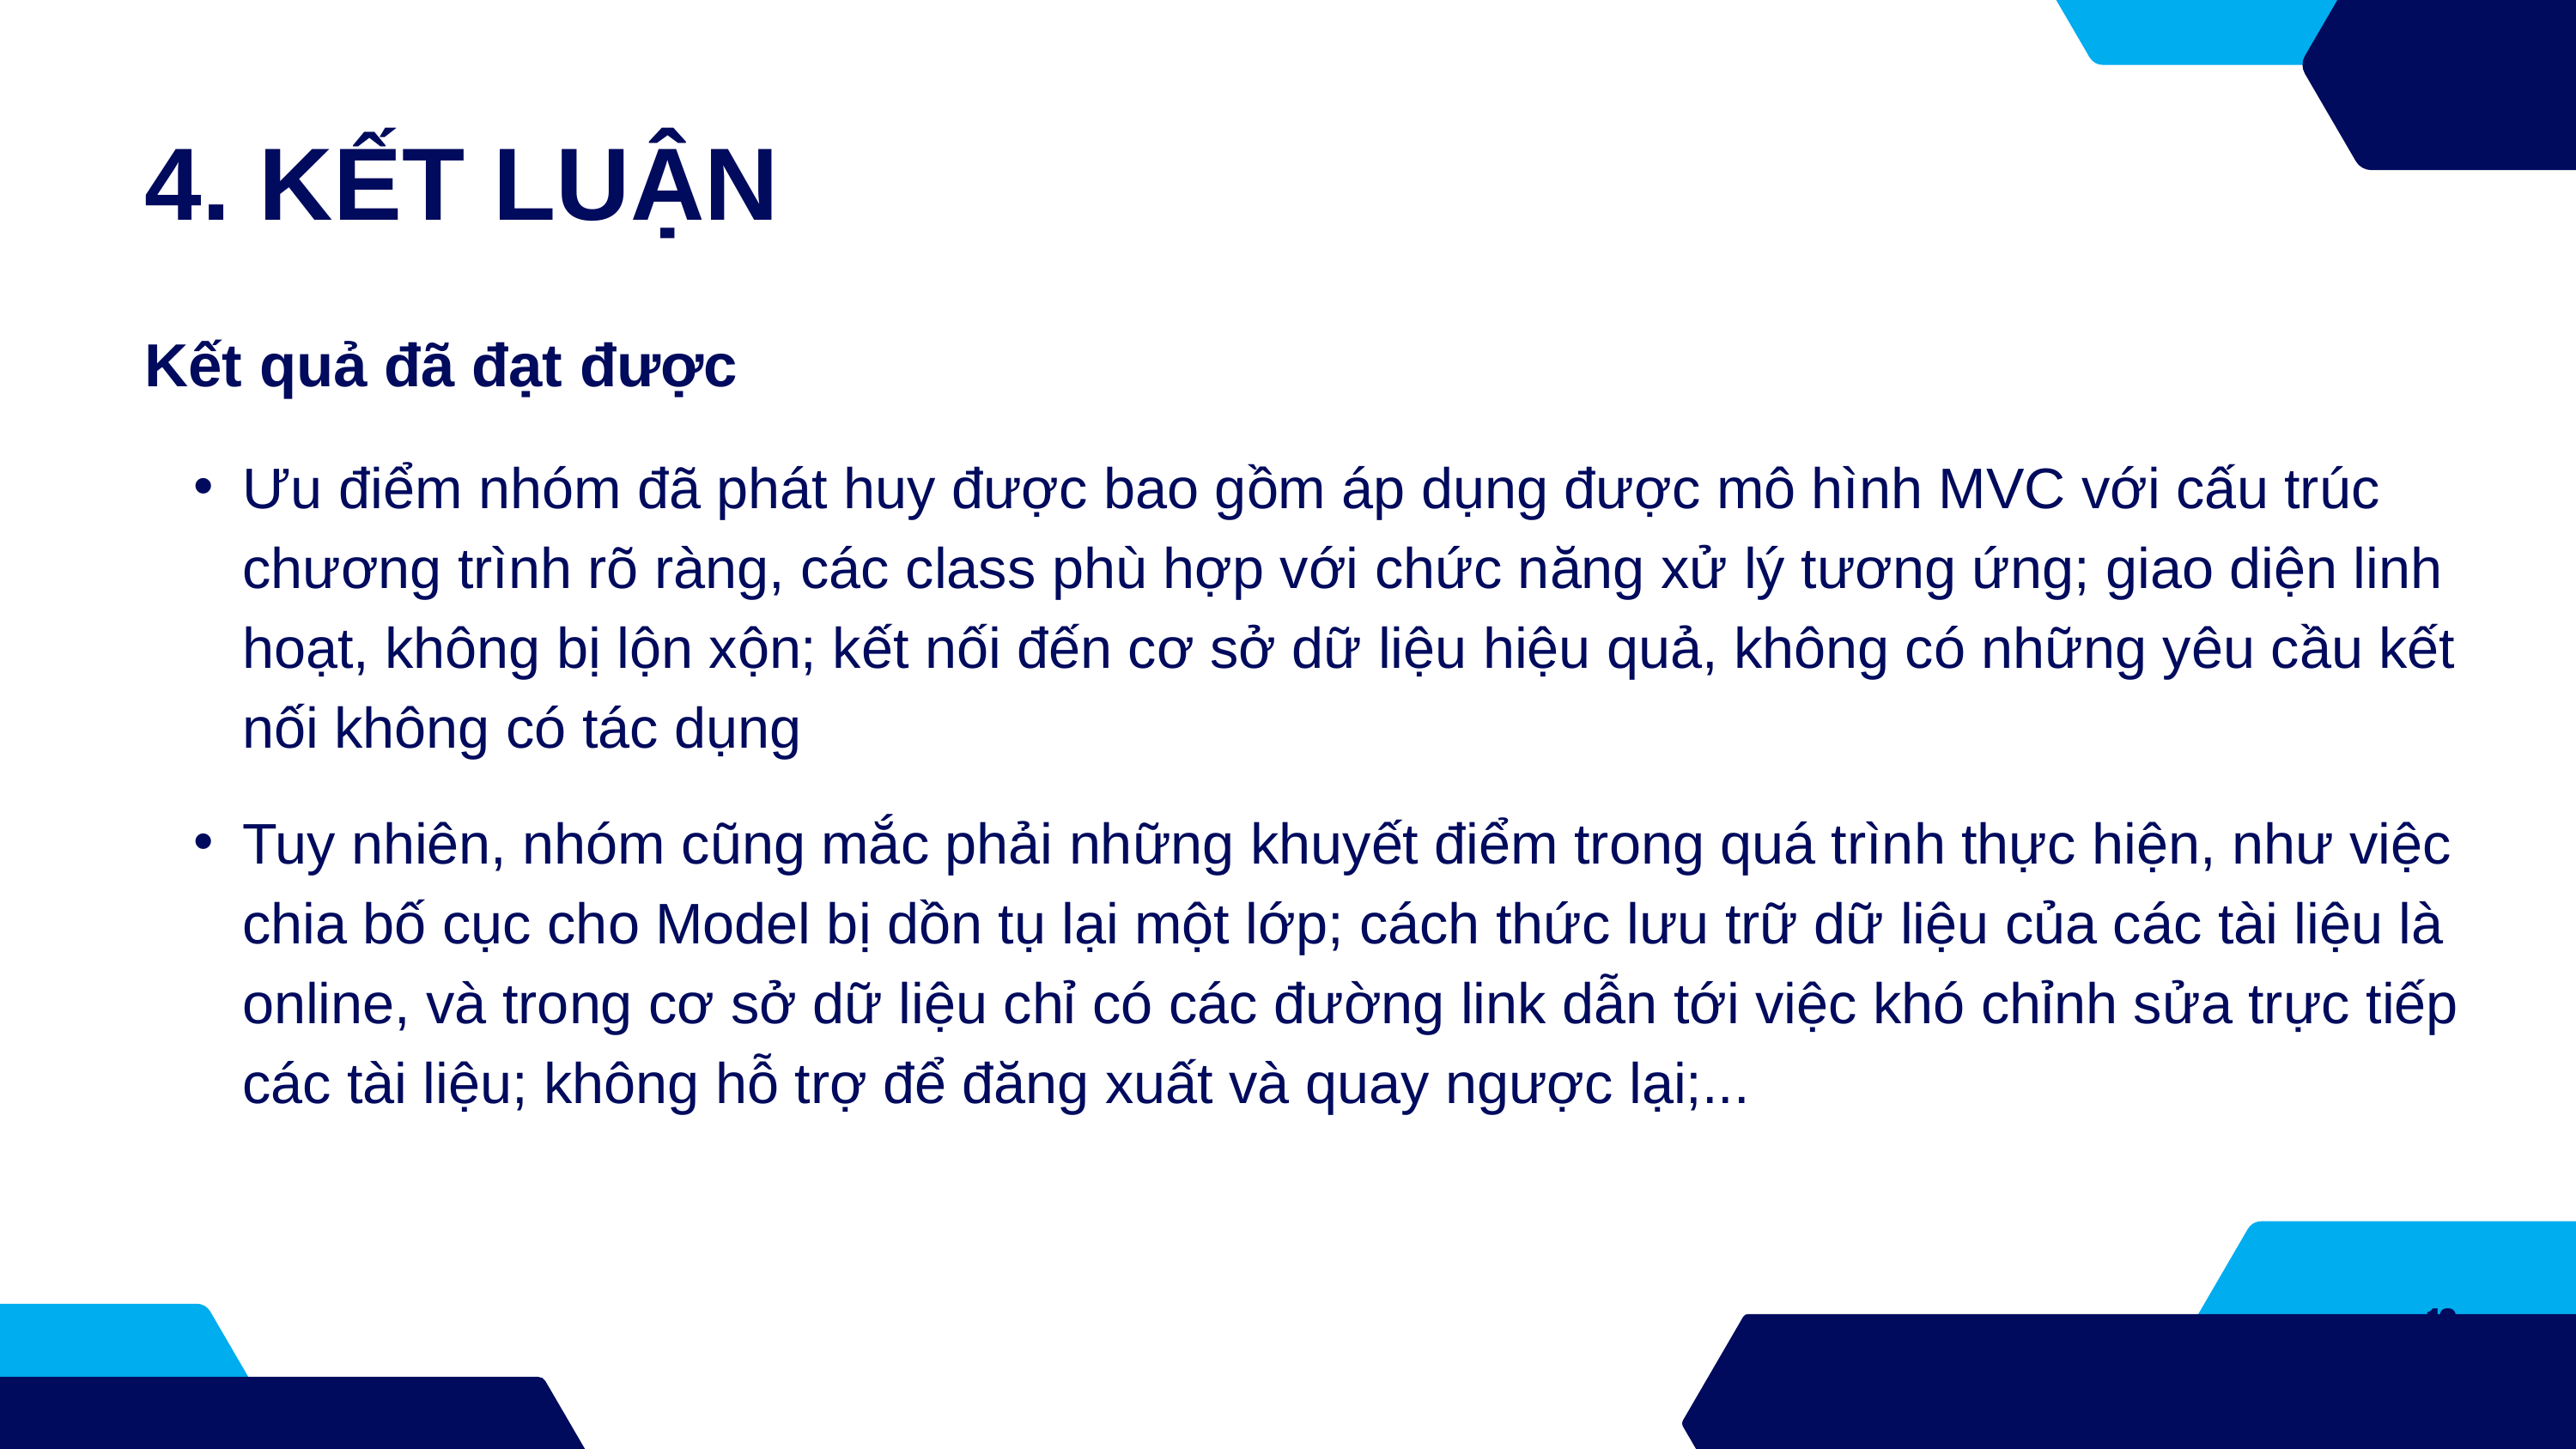

4. KẾT LUẬN
Kết quả đã đạt được
Ưu điểm nhóm đã phát huy được bao gồm áp dụng được mô hình MVC với cấu trúc chương trình rõ ràng, các class phù hợp với chức năng xử lý tương ứng; giao diện linh hoạt, không bị lộn xộn; kết nối đến cơ sở dữ liệu hiệu quả, không có những yêu cầu kết nối không có tác dụng
Tuy nhiên, nhóm cũng mắc phải những khuyết điểm trong quá trình thực hiện, như việc chia bố cục cho Model bị dồn tụ lại một lớp; cách thức lưu trữ dữ liệu của các tài liệu là online, và trong cơ sở dữ liệu chỉ có các đường link dẫn tới việc khó chỉnh sửa trực tiếp các tài liệu; không hỗ trợ để đăng xuất và quay ngược lại;...

12